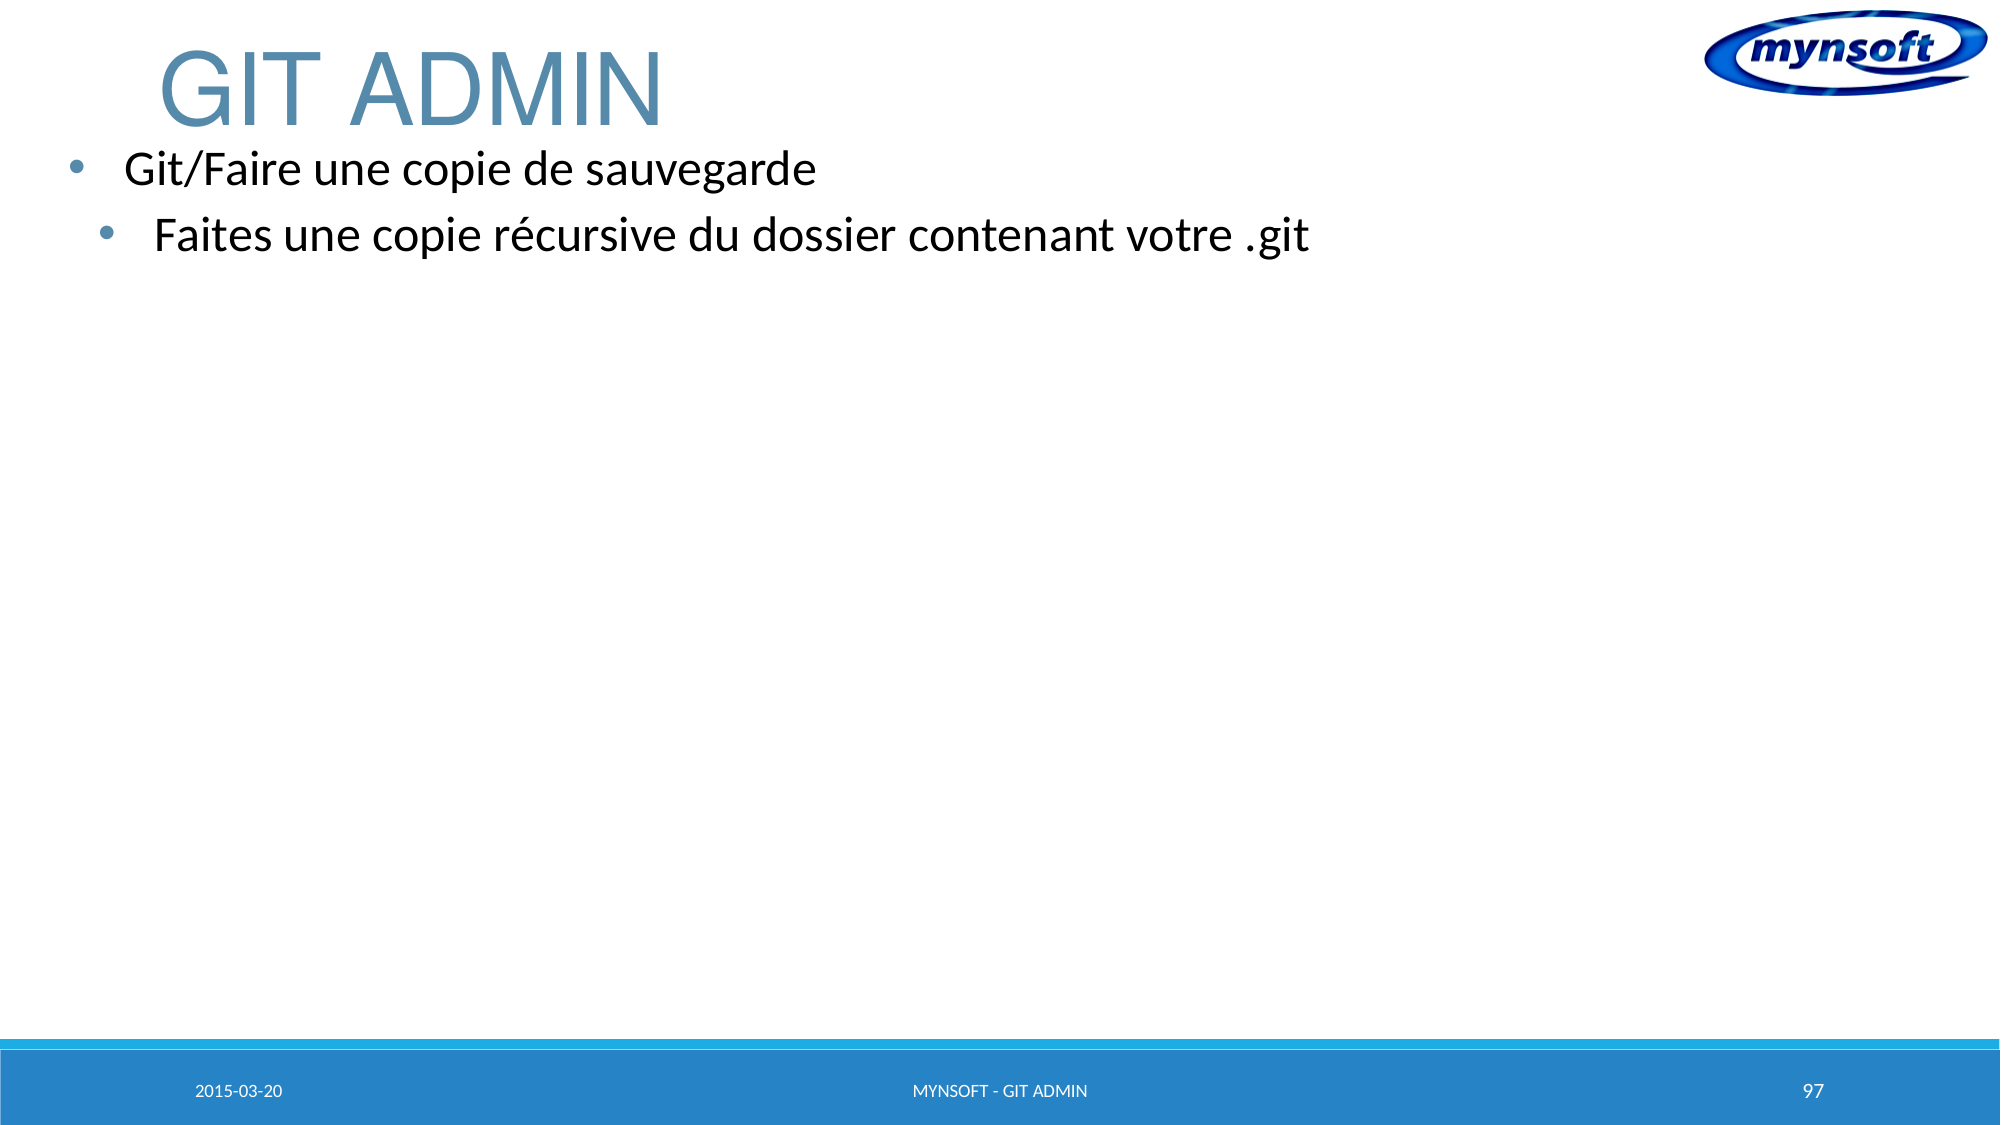

# GIT ADMIN
Git/Faire une copie de sauvegarde
Faites une copie récursive du dossier contenant votre .git
2015-03-20
MYNSOFT - GIT ADMIN
97